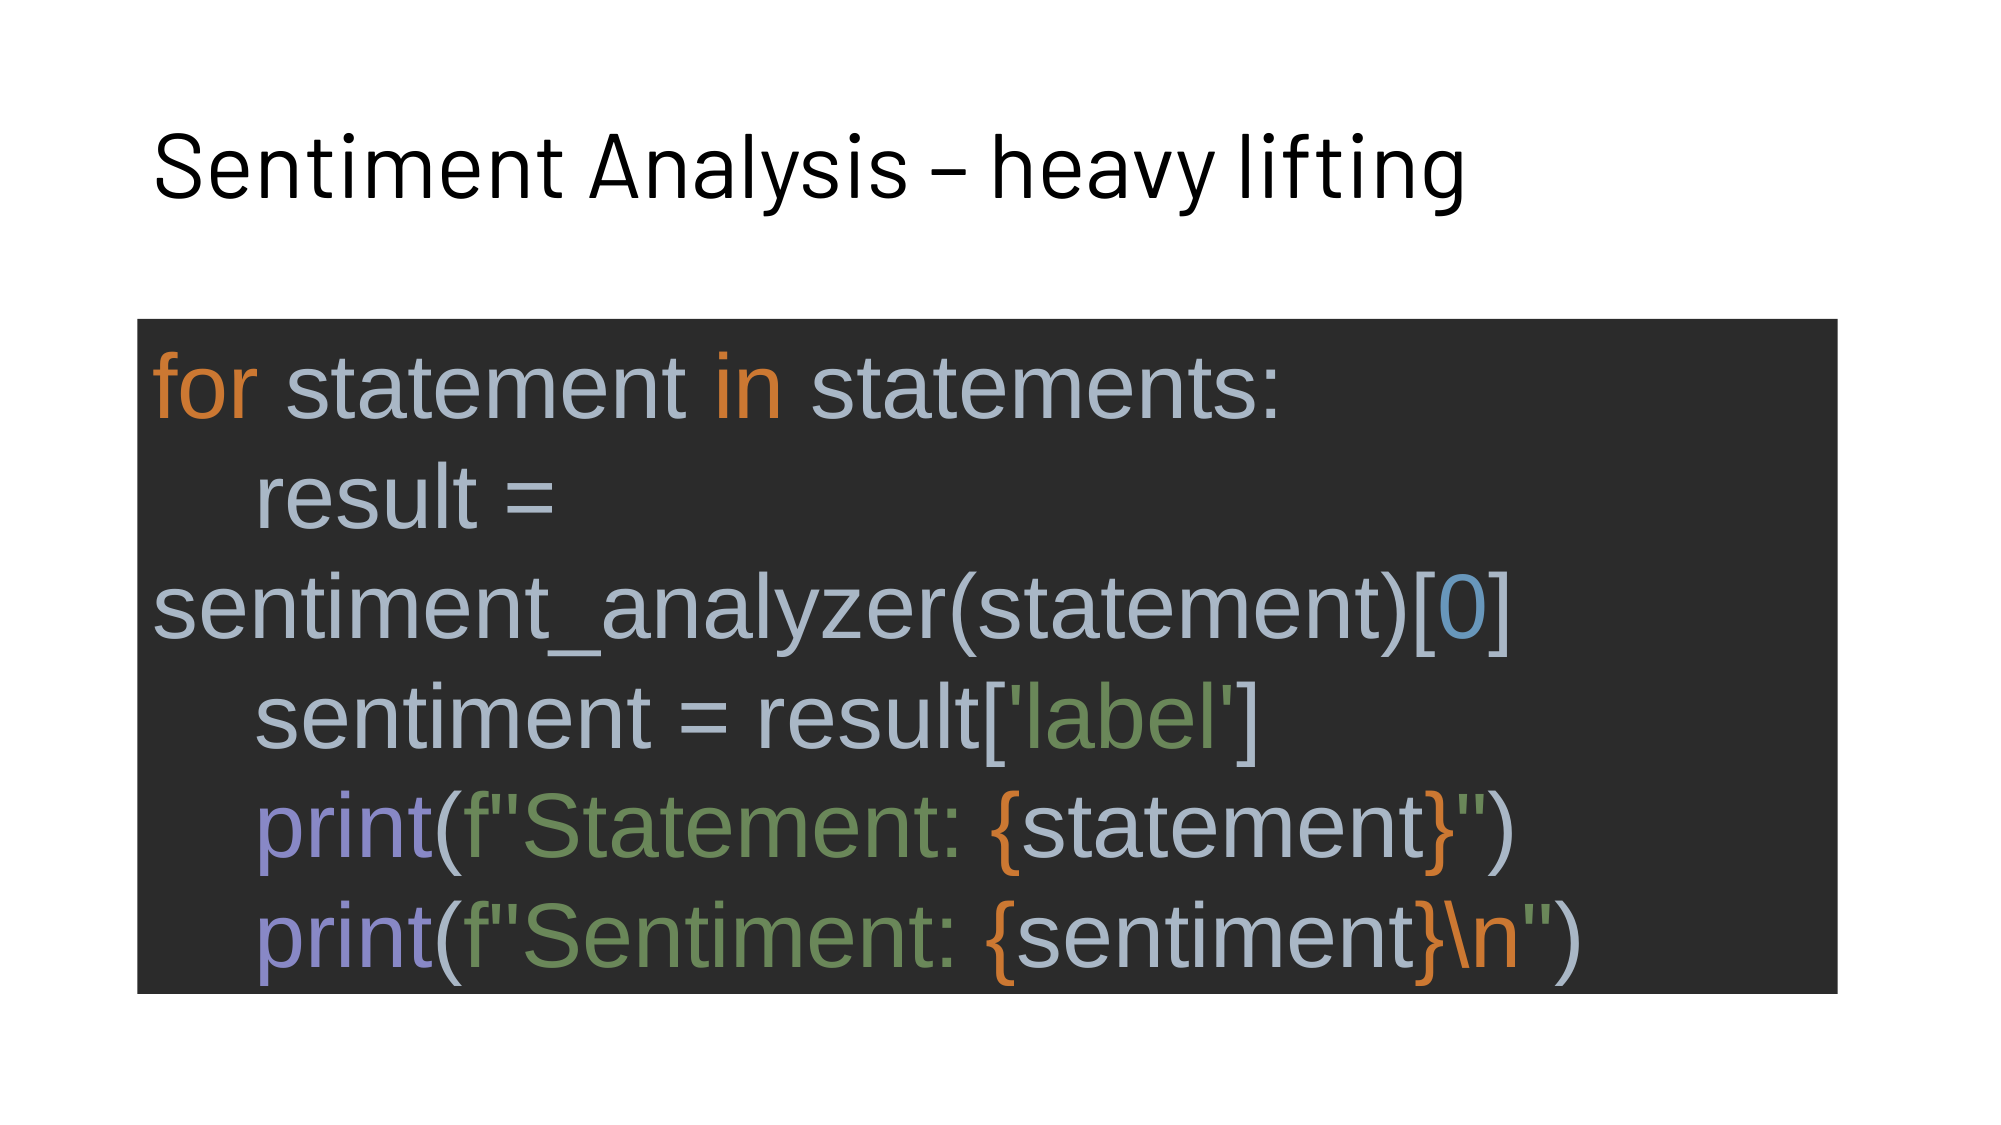

# Sentiment Analysis – heavy lifting
for statement in statements:
    result = sentiment_analyzer(statement)[0]
    sentiment = result['label']
    print(f"Statement: {statement}")
    print(f"Sentiment: {sentiment}\n")